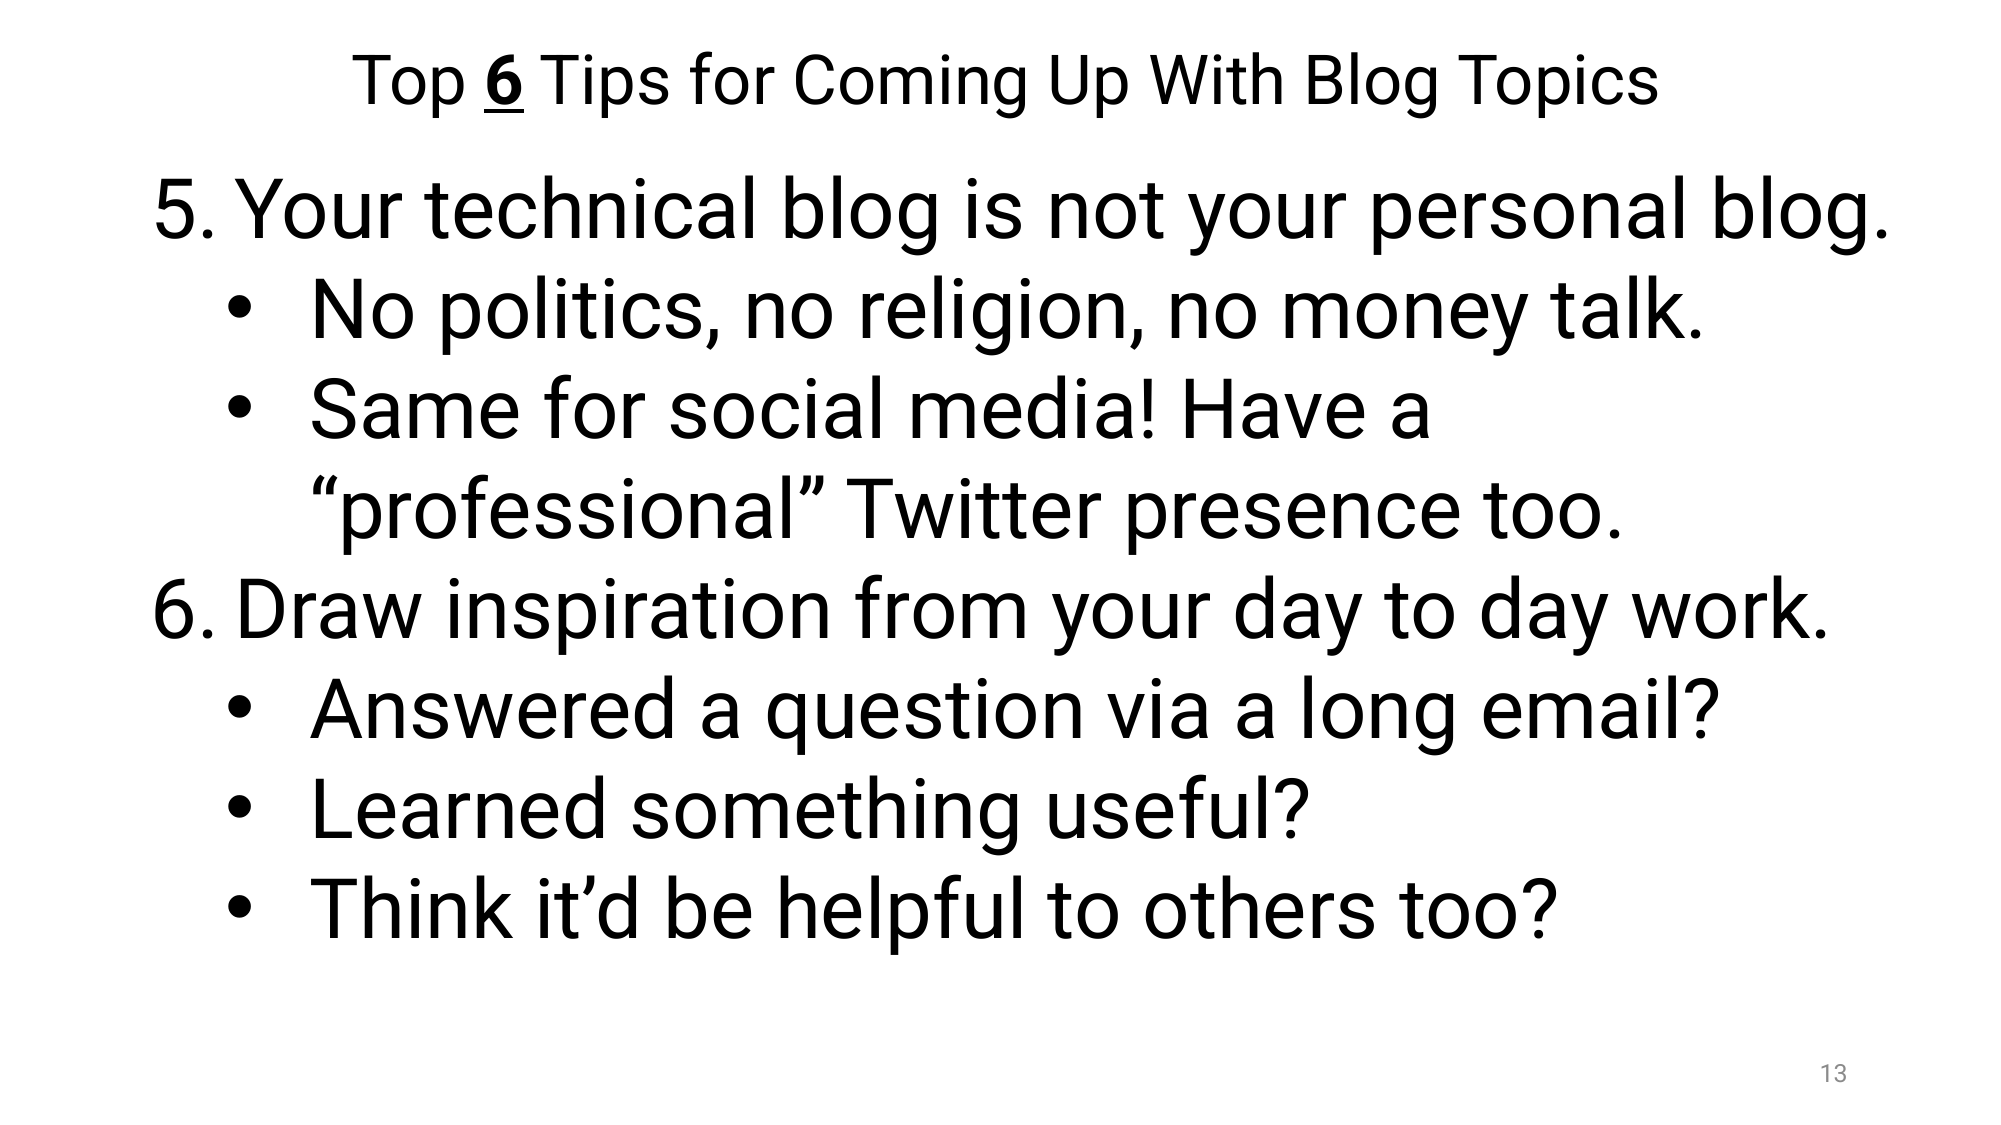

# Top 6 Tips for Coming Up With Blog Topics
Your technical blog is not your personal blog.
No politics, no religion, no money talk.
Same for social media! Have a “professional” Twitter presence too.
Draw inspiration from your day to day work.
Answered a question via a long email?
Learned something useful?
Think it’d be helpful to others too?
13